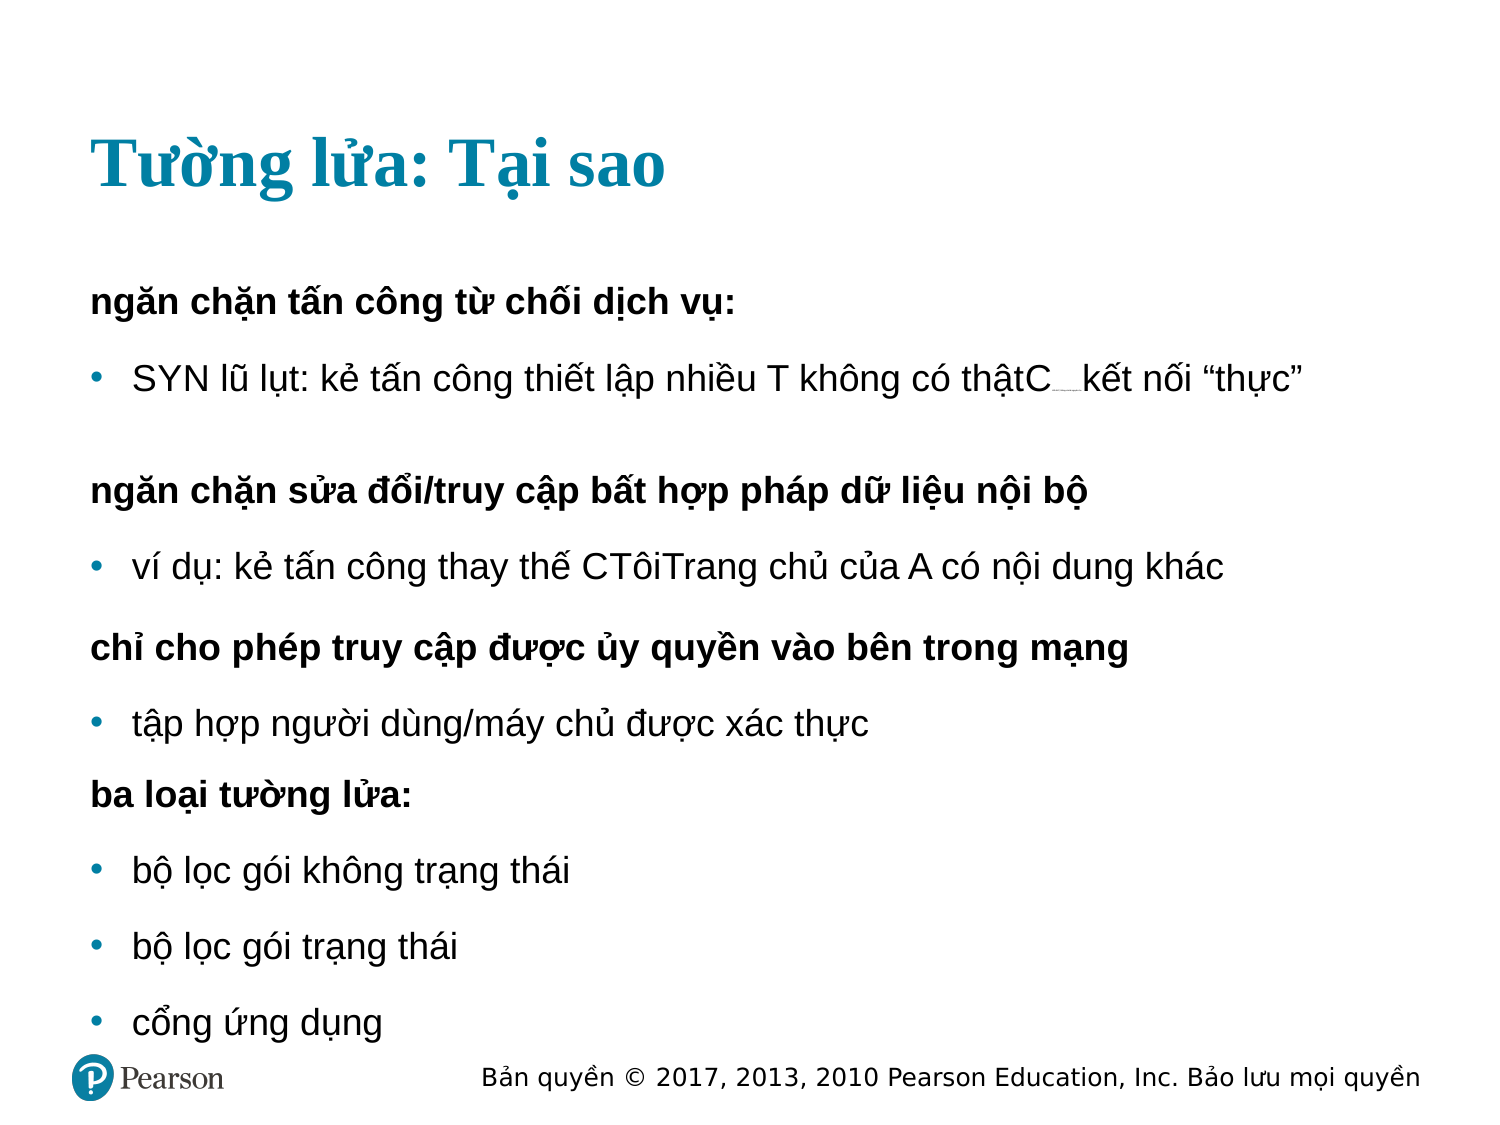

# Tường lửa: Tại sao
ngăn chặn tấn công từ chối dịch vụ:
S Y N lũ lụt: kẻ tấn công thiết lập nhiều T không có thật C Kết nối P, không còn tài nguyên cho kết nối “thực”
ngăn chặn sửa đổi/truy cập bất hợp pháp dữ liệu nội bộ
ví dụ: kẻ tấn công thay thế C Tôi Trang chủ của A có nội dung khác
chỉ cho phép truy cập được ủy quyền vào bên trong mạng
tập hợp người dùng/máy chủ được xác thực
ba loại tường lửa:
bộ lọc gói không trạng thái
bộ lọc gói trạng thái
cổng ứng dụng